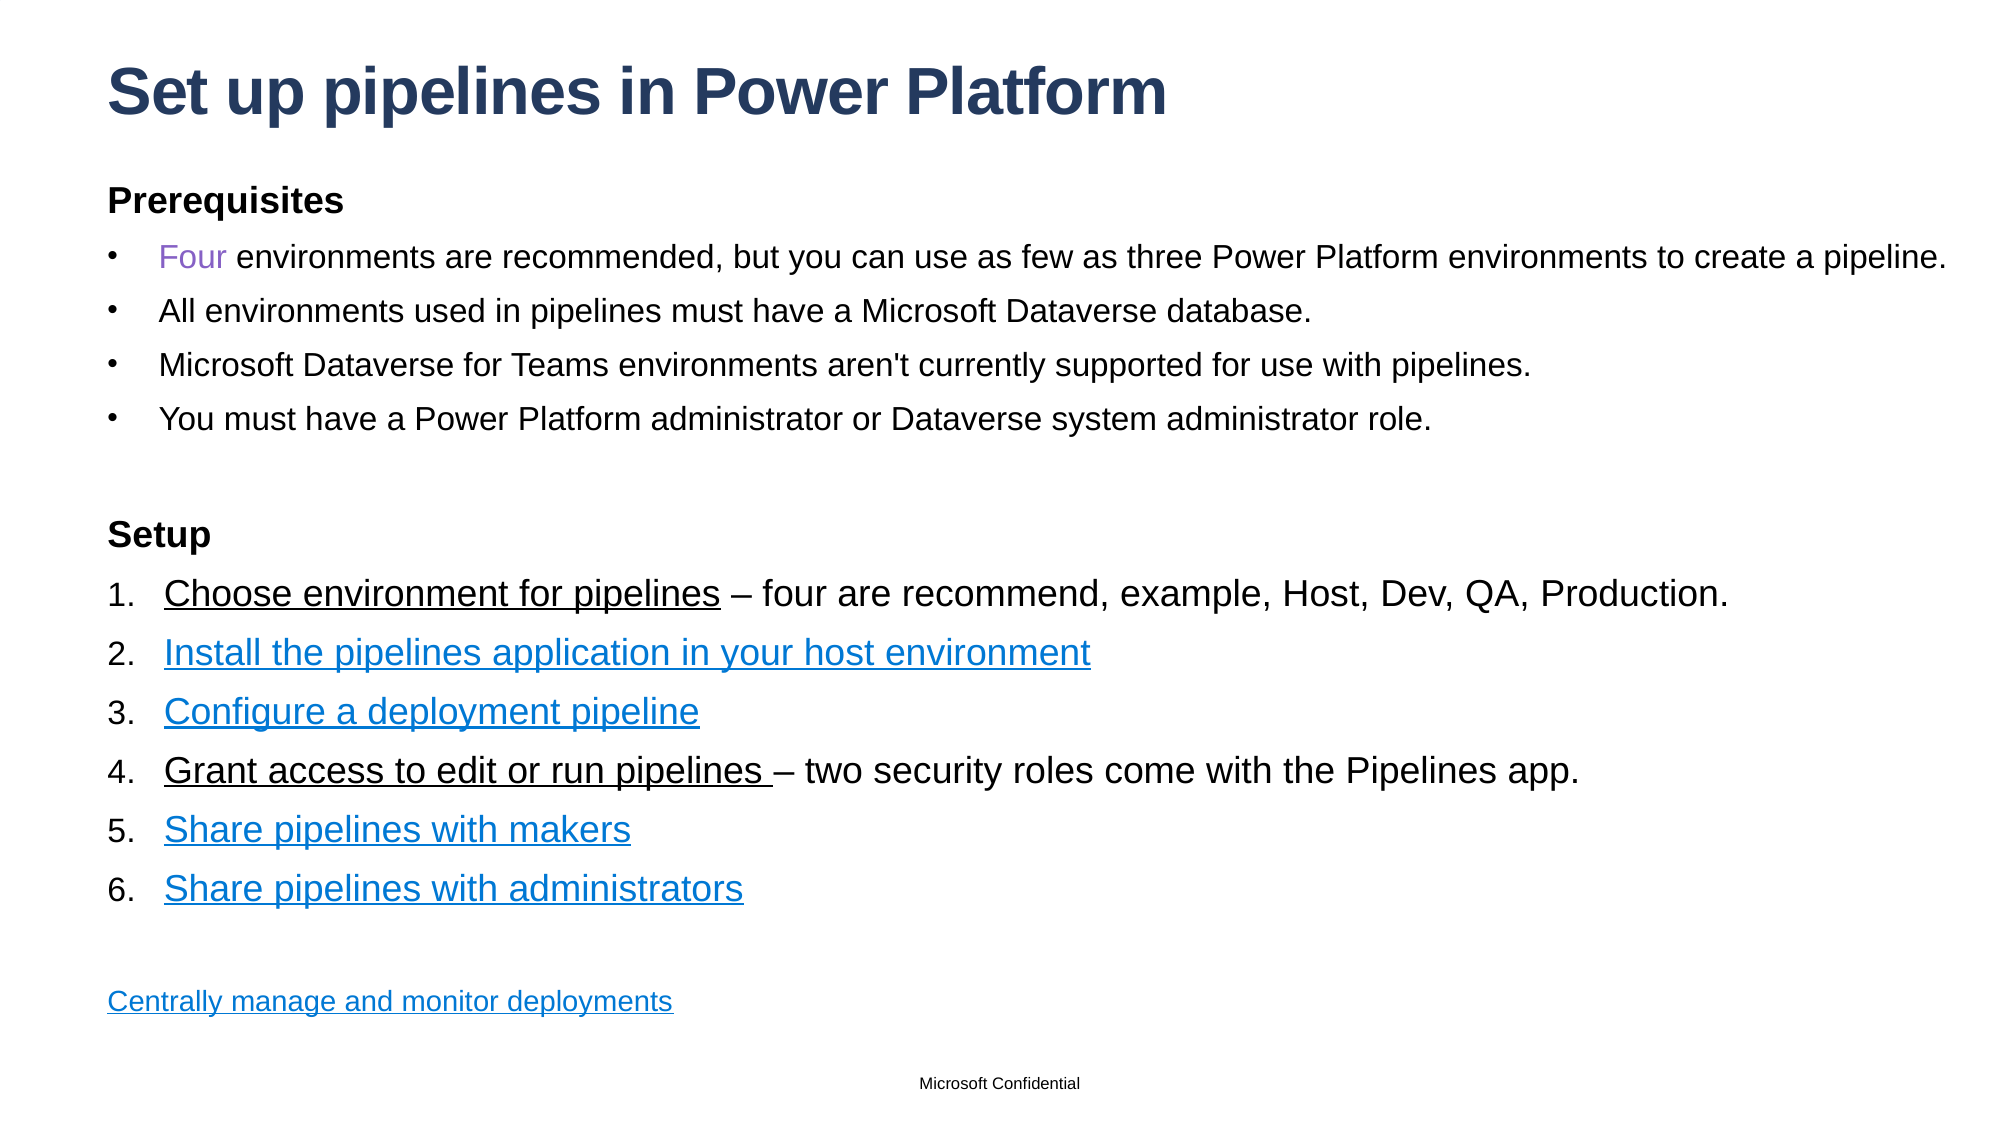

# Set up pipelines in Power Platform
Prerequisites
Four environments are recommended, but you can use as few as three Power Platform environments to create a pipeline.
All environments used in pipelines must have a Microsoft Dataverse database.
Microsoft Dataverse for Teams environments aren't currently supported for use with pipelines.
You must have a Power Platform administrator or Dataverse system administrator role.

Setup
Choose environment for pipelines – four are recommend, example, Host, Dev, QA, Production.
Install the pipelines application in your host environment
Configure a deployment pipeline
Grant access to edit or run pipelines – two security roles come with the Pipelines app.
Share pipelines with makers
Share pipelines with administrators

Centrally manage and monitor deployments

Microsoft Confidential